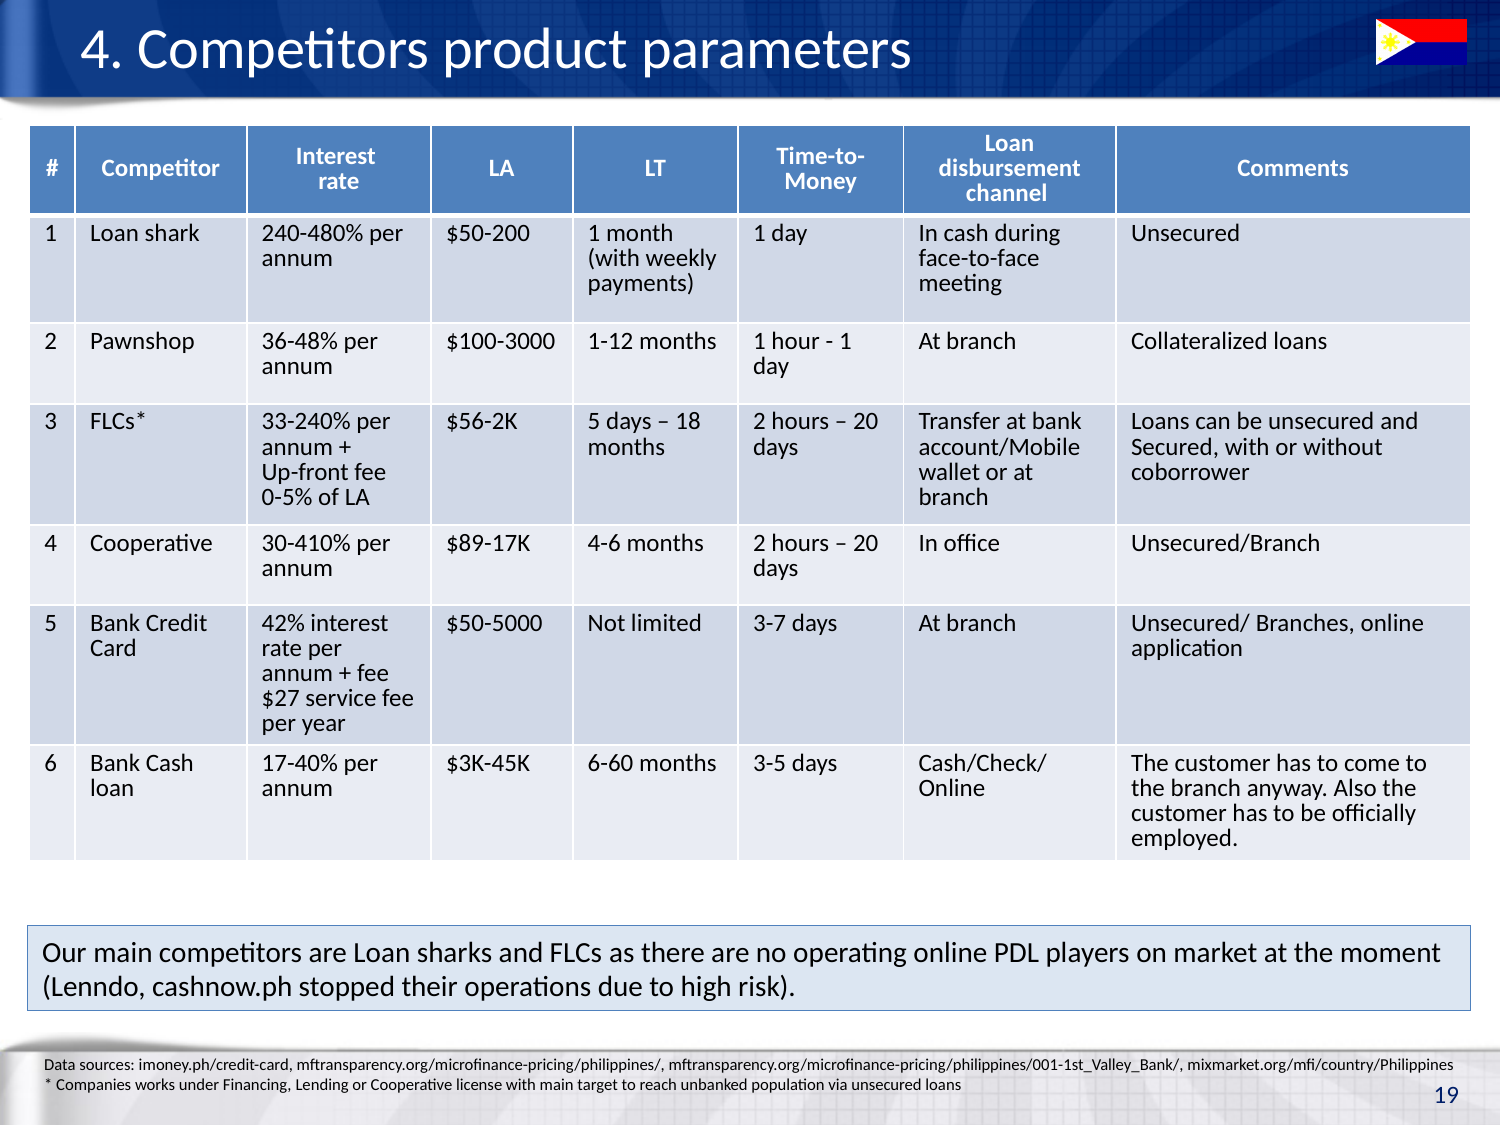

# 4. Competitors product parameters
| # | Competitor | Interest rate | LA | LT | Time-to-Money | Loan disbursement channel | Comments |
| --- | --- | --- | --- | --- | --- | --- | --- |
| 1 | Loan shark | 240-480% per annum | $50-200 | 1 month (with weekly payments) | 1 day | In cash during face-to-face meeting | Unsecured |
| 2 | Pawnshop | 36-48% per annum | $100-3000 | 1-12 months | 1 hour - 1 day | At branch | Collateralized loans |
| 3 | FLCs\* | 33-240% per annum + Up-front fee 0-5% of LA | $56-2K | 5 days – 18 months | 2 hours – 20 days | Transfer at bank account/Mobile wallet or at branch | Loans can be unsecured and Secured, with or without coborrower |
| 4 | Cooperative | 30-410% per annum | $89-17K | 4-6 months | 2 hours – 20 days | In office | Unsecured/Branch |
| 5 | Bank Credit Card | 42% interest rate per annum + fee $27 service fee per year | $50-5000 | Not limited | 3-7 days | At branch | Unsecured/ Branches, online application |
| 6 | Bank Cash loan | 17-40% per annum | $3K-45K | 6-60 months | 3-5 days | Cash/Check/ Online | The customer has to come to the branch anyway. Also the customer has to be officially employed. |
Our main competitors are Loan sharks and FLCs as there are no operating online PDL players on market at the moment (Lenndo, cashnow.ph stopped their operations due to high risk).
Data sources: imoney.ph/credit-card, mftransparency.org/microfinance-pricing/philippines/, mftransparency.org/microfinance-pricing/philippines/001-1st_Valley_Bank/, mixmarket.org/mfi/country/Philippines
* Companies works under Financing, Lending or Cooperative license with main target to reach unbanked population via unsecured loans
19